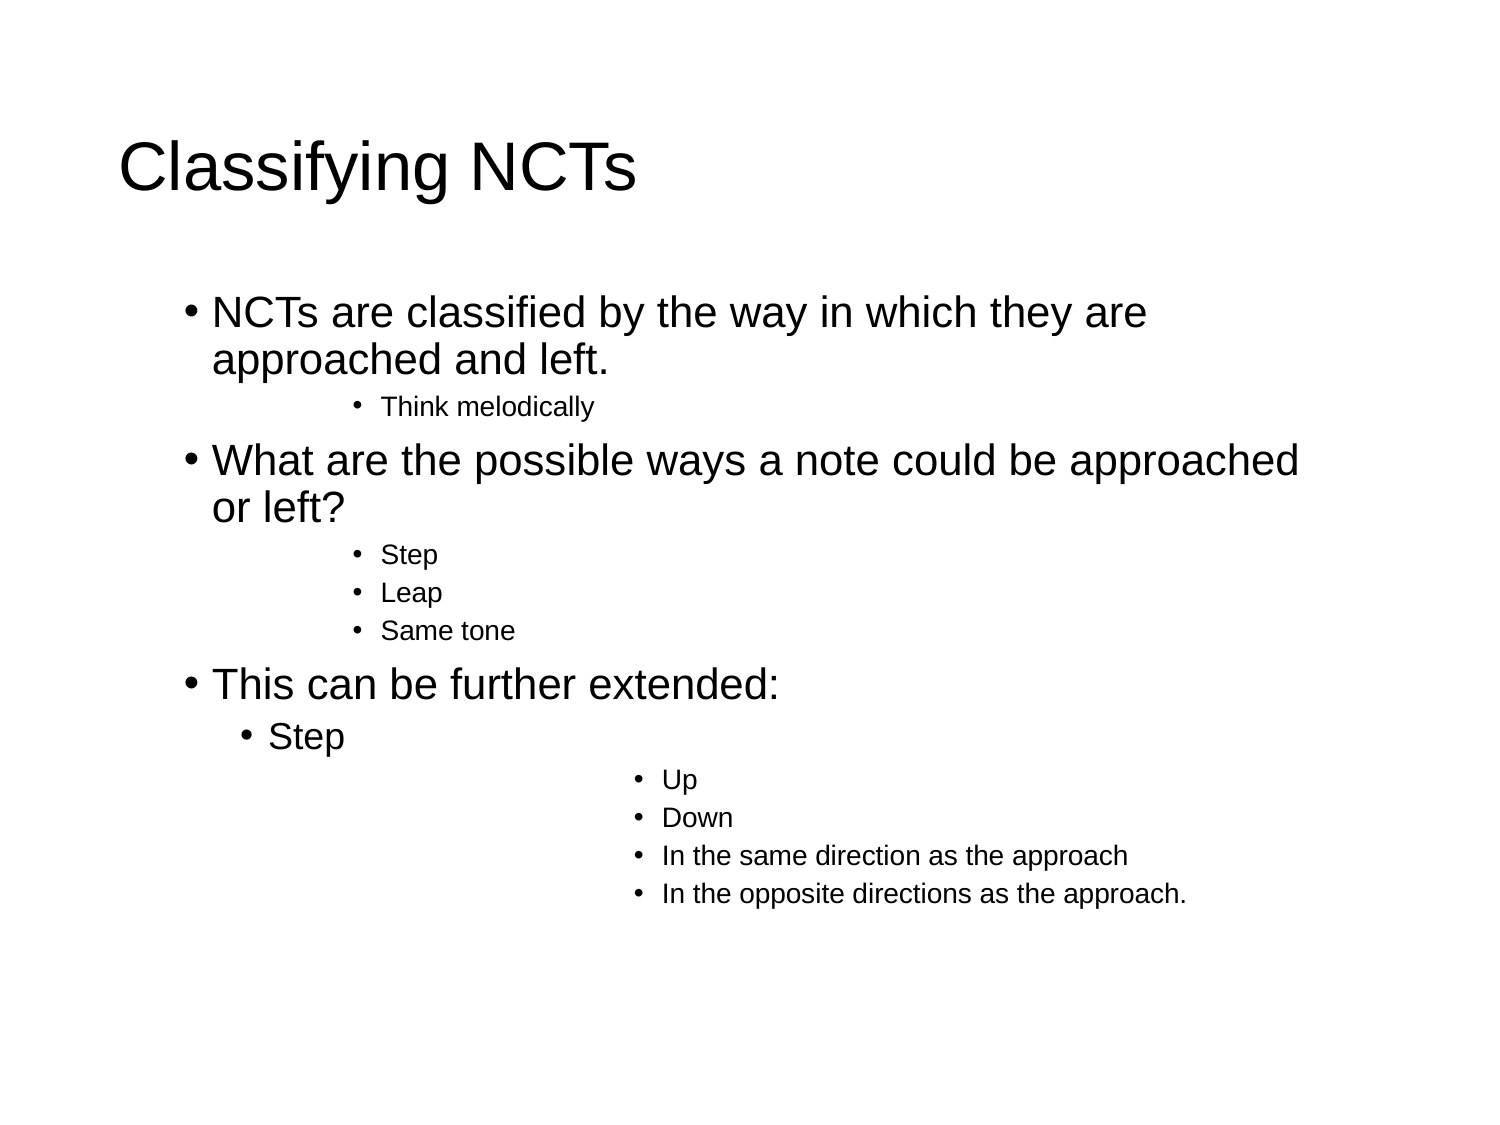

# Classifying NCTs
NCTs are classified by the way in which they are approached and left.
Think melodically
What are the possible ways a note could be approached or left?
Step
Leap
Same tone
This can be further extended:
Step
Up
Down
In the same direction as the approach
In the opposite directions as the approach.